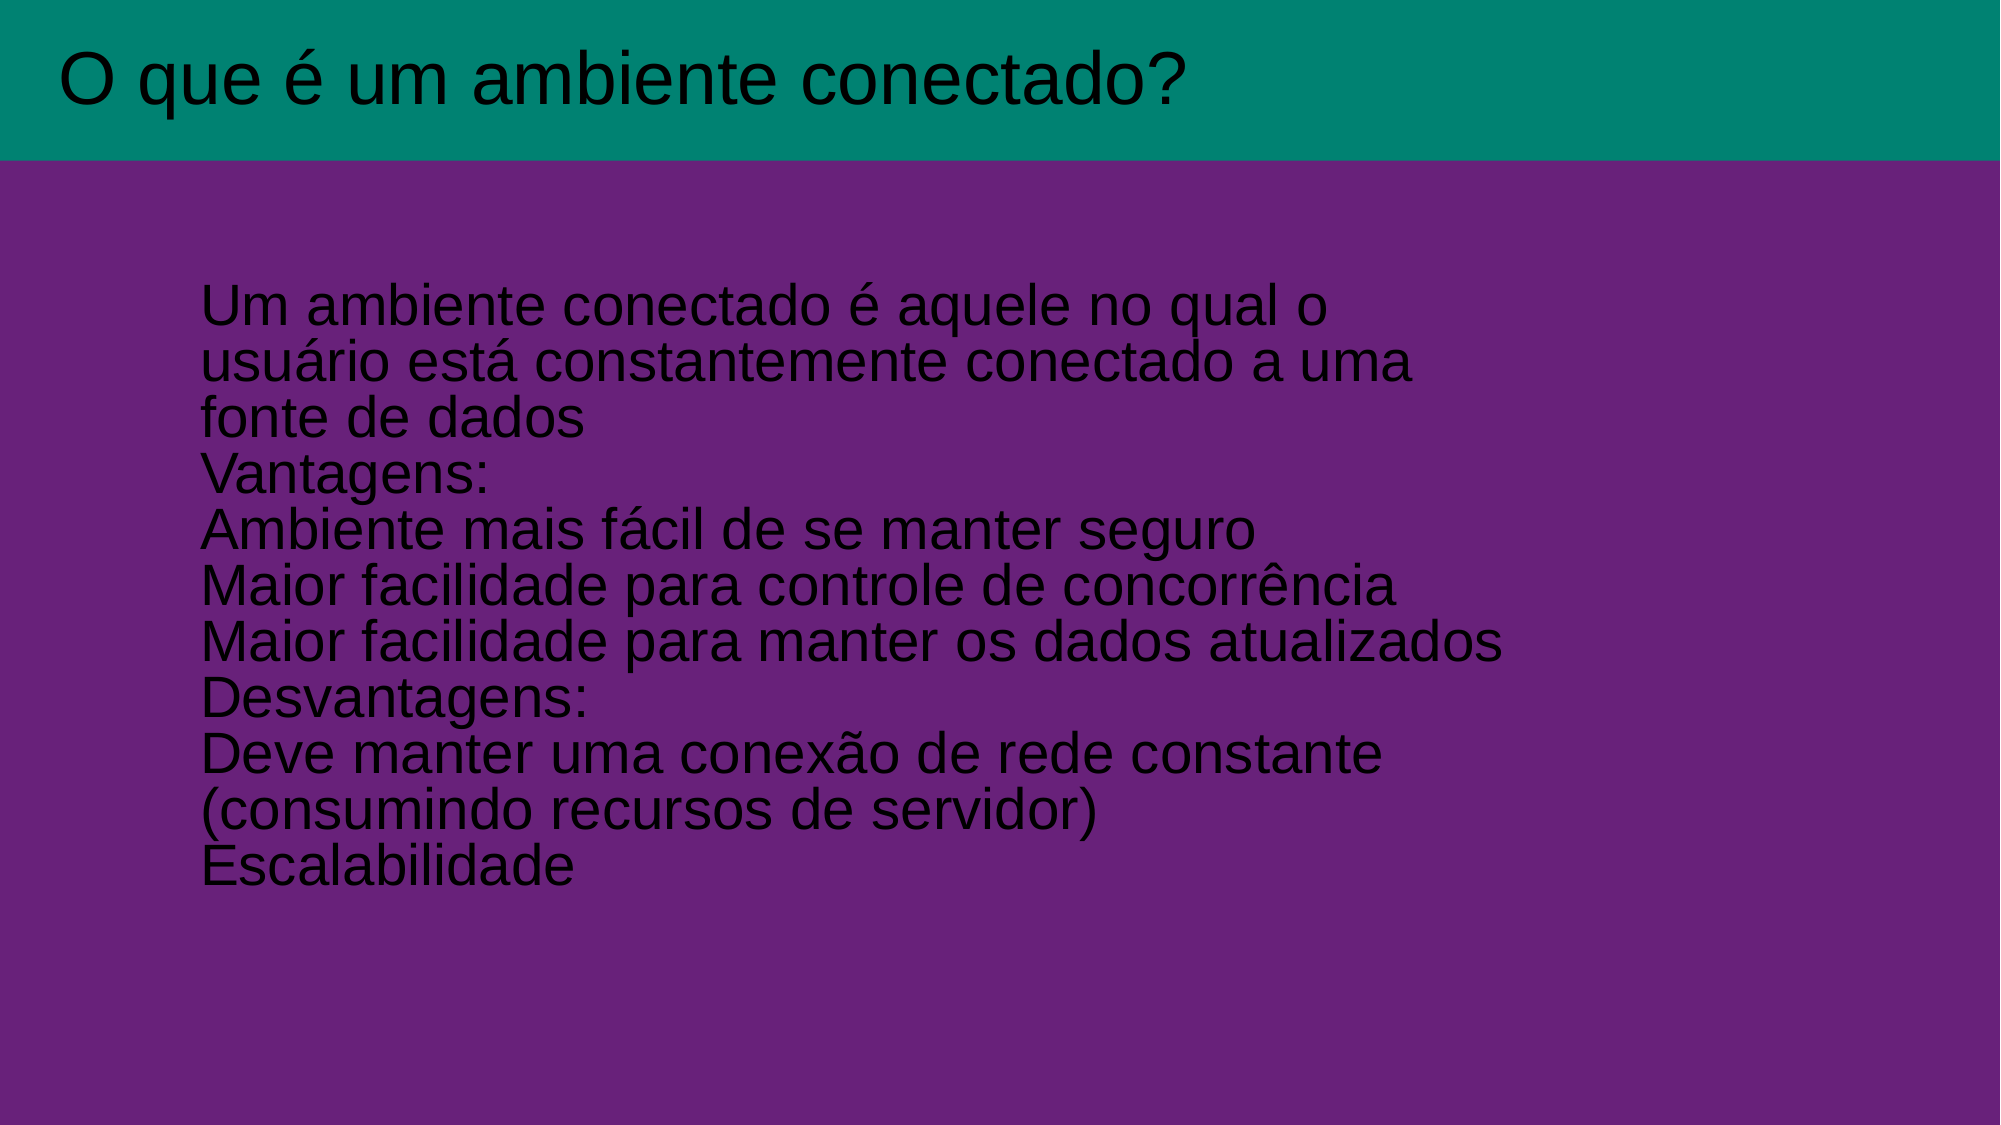

O que é um ambiente conectado?
Um ambiente conectado é aquele no qual o usuário está constantemente conectado a uma fonte de dados
Vantagens:
Ambiente mais fácil de se manter seguro
Maior facilidade para controle de concorrência
Maior facilidade para manter os dados atualizados
Desvantagens:
Deve manter uma conexão de rede constante (consumindo recursos de servidor)
Escalabilidade